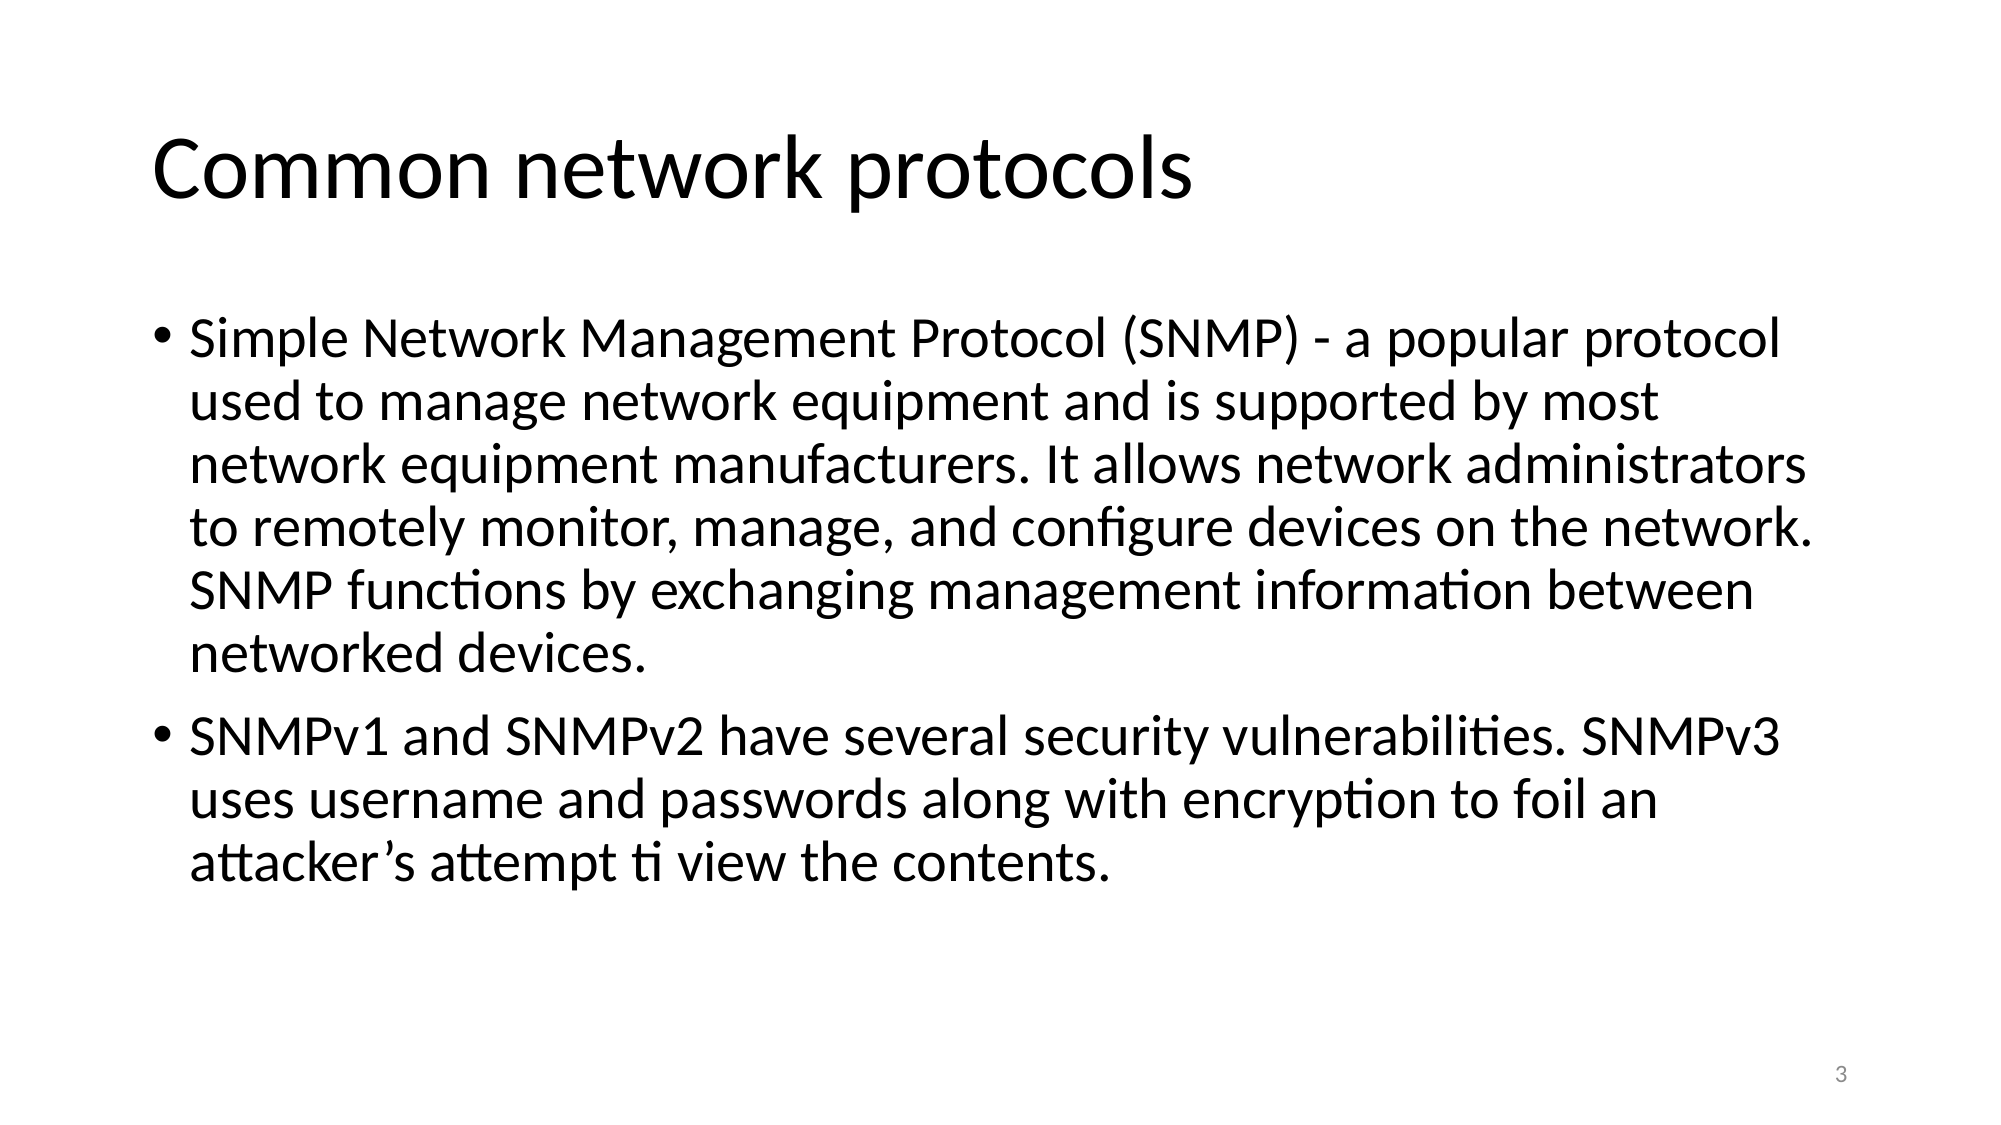

# Common network protocols
Simple Network Management Protocol (SNMP) - a popular protocol used to manage network equipment and is supported by most network equipment manufacturers. It allows network administrators to remotely monitor, manage, and configure devices on the network. SNMP functions by exchanging management information between networked devices.
SNMPv1 and SNMPv2 have several security vulnerabilities. SNMPv3 uses username and passwords along with encryption to foil an attacker’s attempt ti view the contents.
3